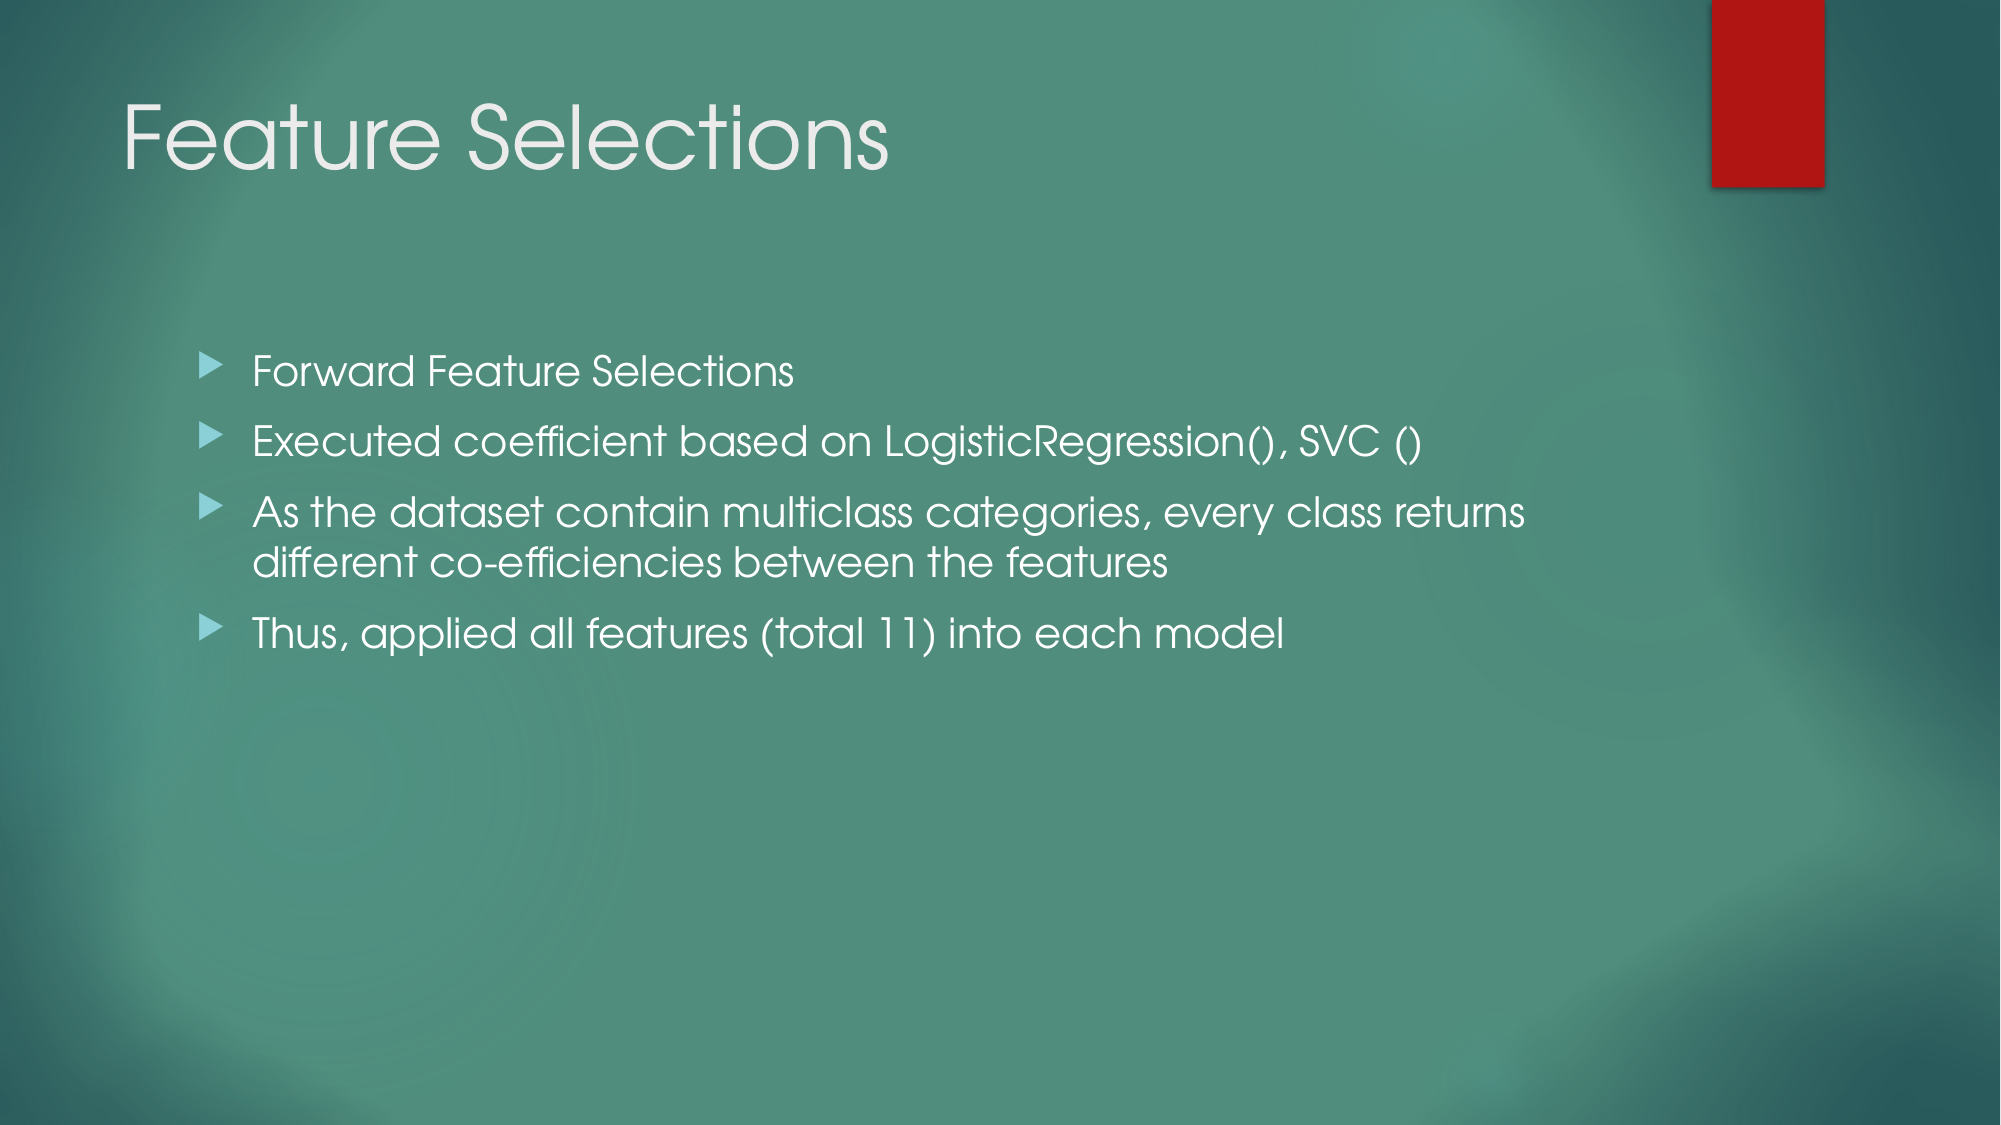

# Feature Selections
Forward Feature Selections
Executed coefficient based on LogisticRegression(), SVC ()
As the dataset contain multiclass categories, every class returns different co-efficiencies between the features
Thus, applied all features (total 11) into each model